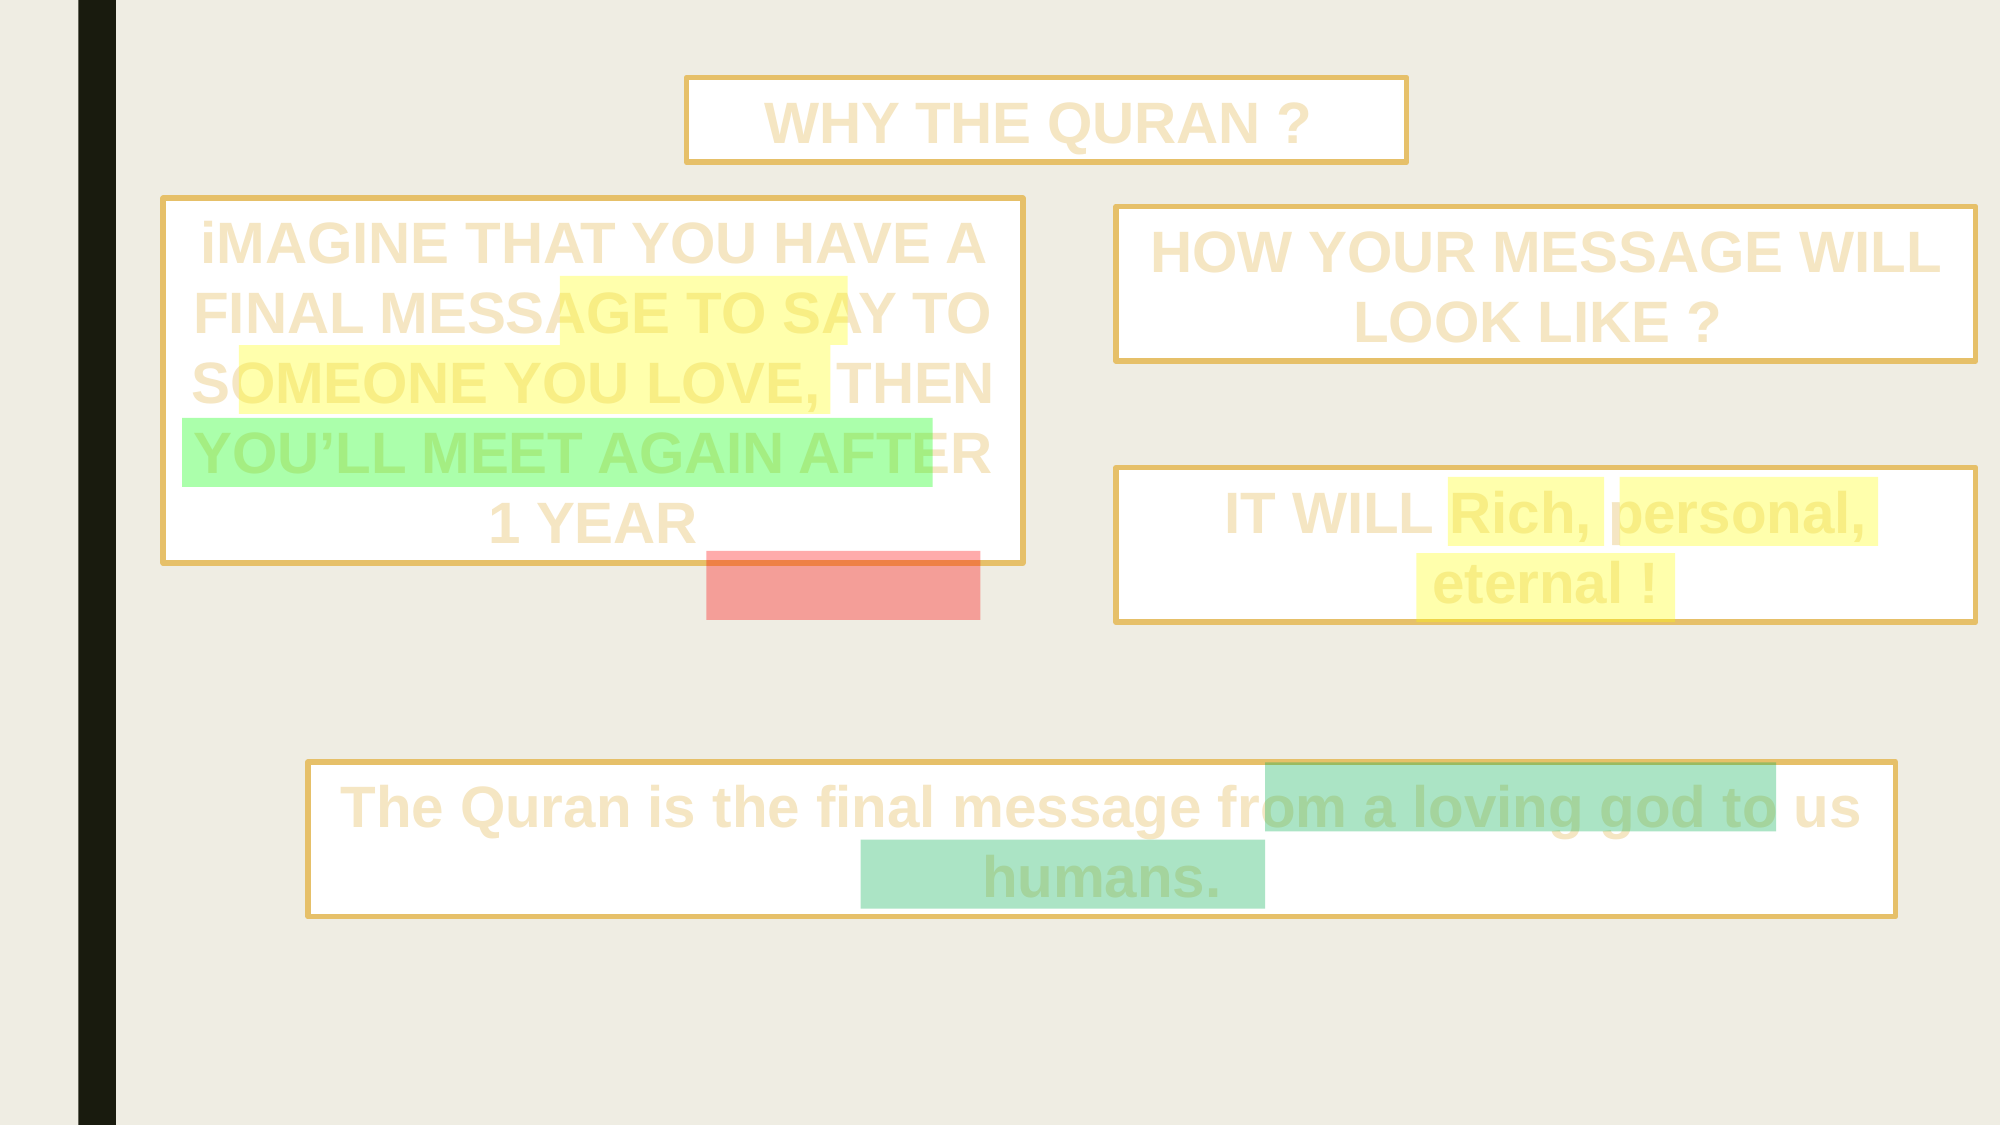

WHY THE QURAN ?
iMAGINE THAT YOU HAVE A FINAL MESSAGE TO SAY TO SOMEONE YOU LOVE, THEN YOU’LL MEET AGAIN AFTER 1 YEAR
HOW YOUR MESSAGE WILL LOOK LIKE ?

IT WILL Rich, personal, eternal !

The Quran is the final message from a loving god to us humans.